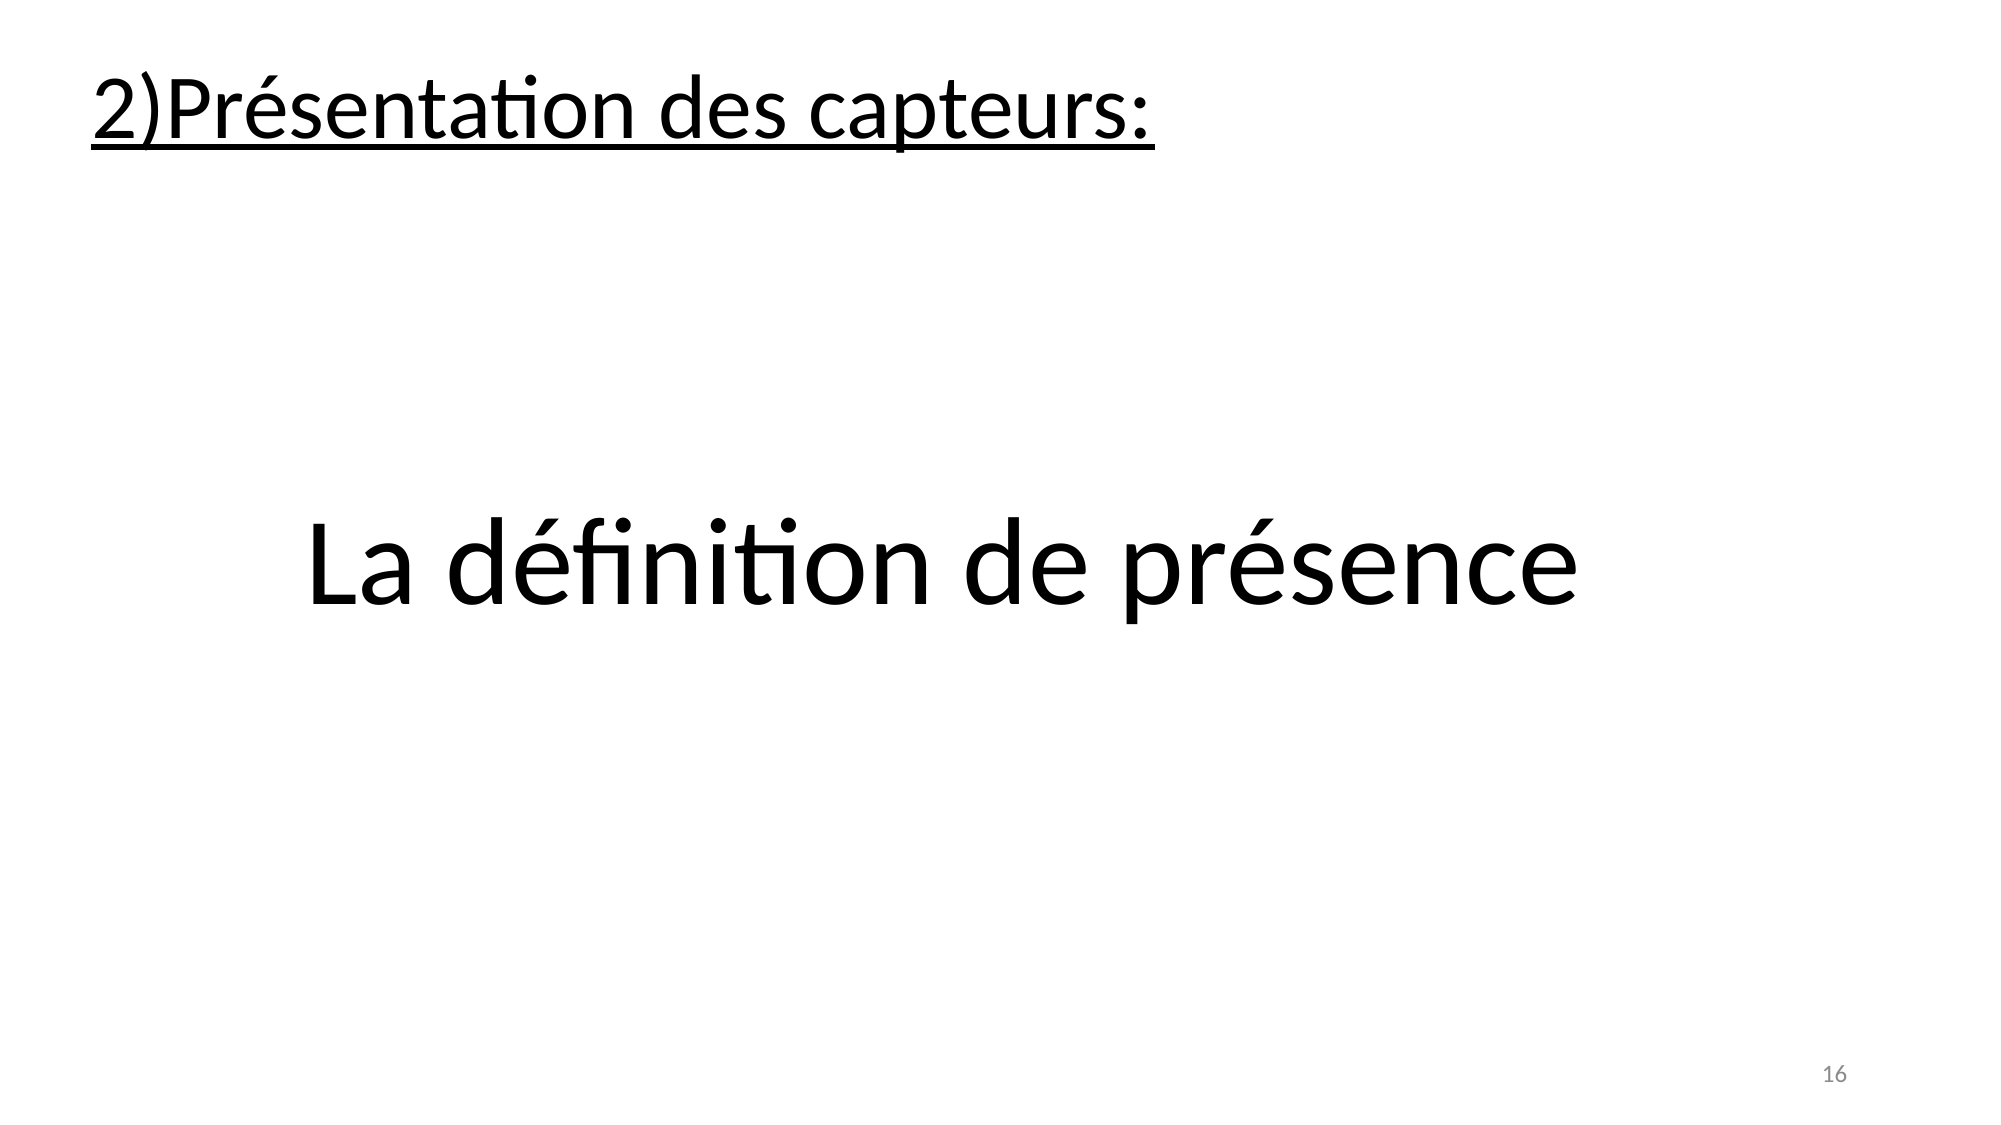

# 2)Présentation des capteurs:
La définition de présence
16